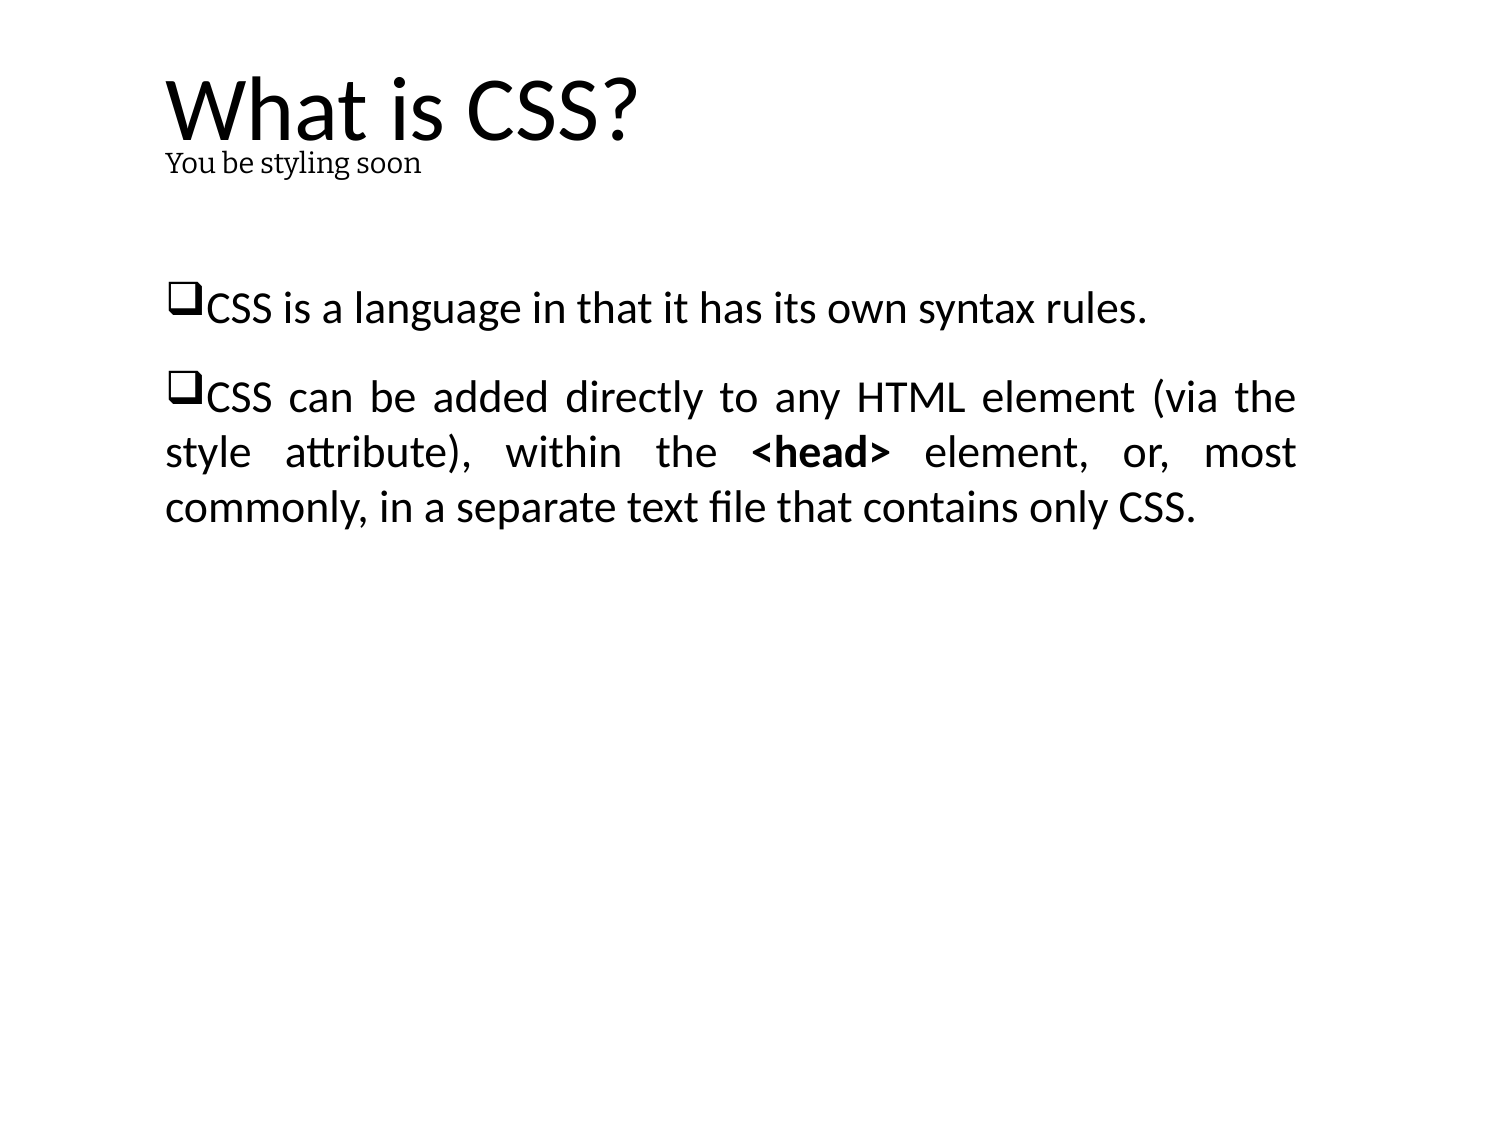

# What is CSS?
You be styling soon
CSS is a language in that it has its own syntax rules.
CSS can be added directly to any HTML element (via the style attribute), within the <head> element, or, most commonly, in a separate text file that contains only CSS.